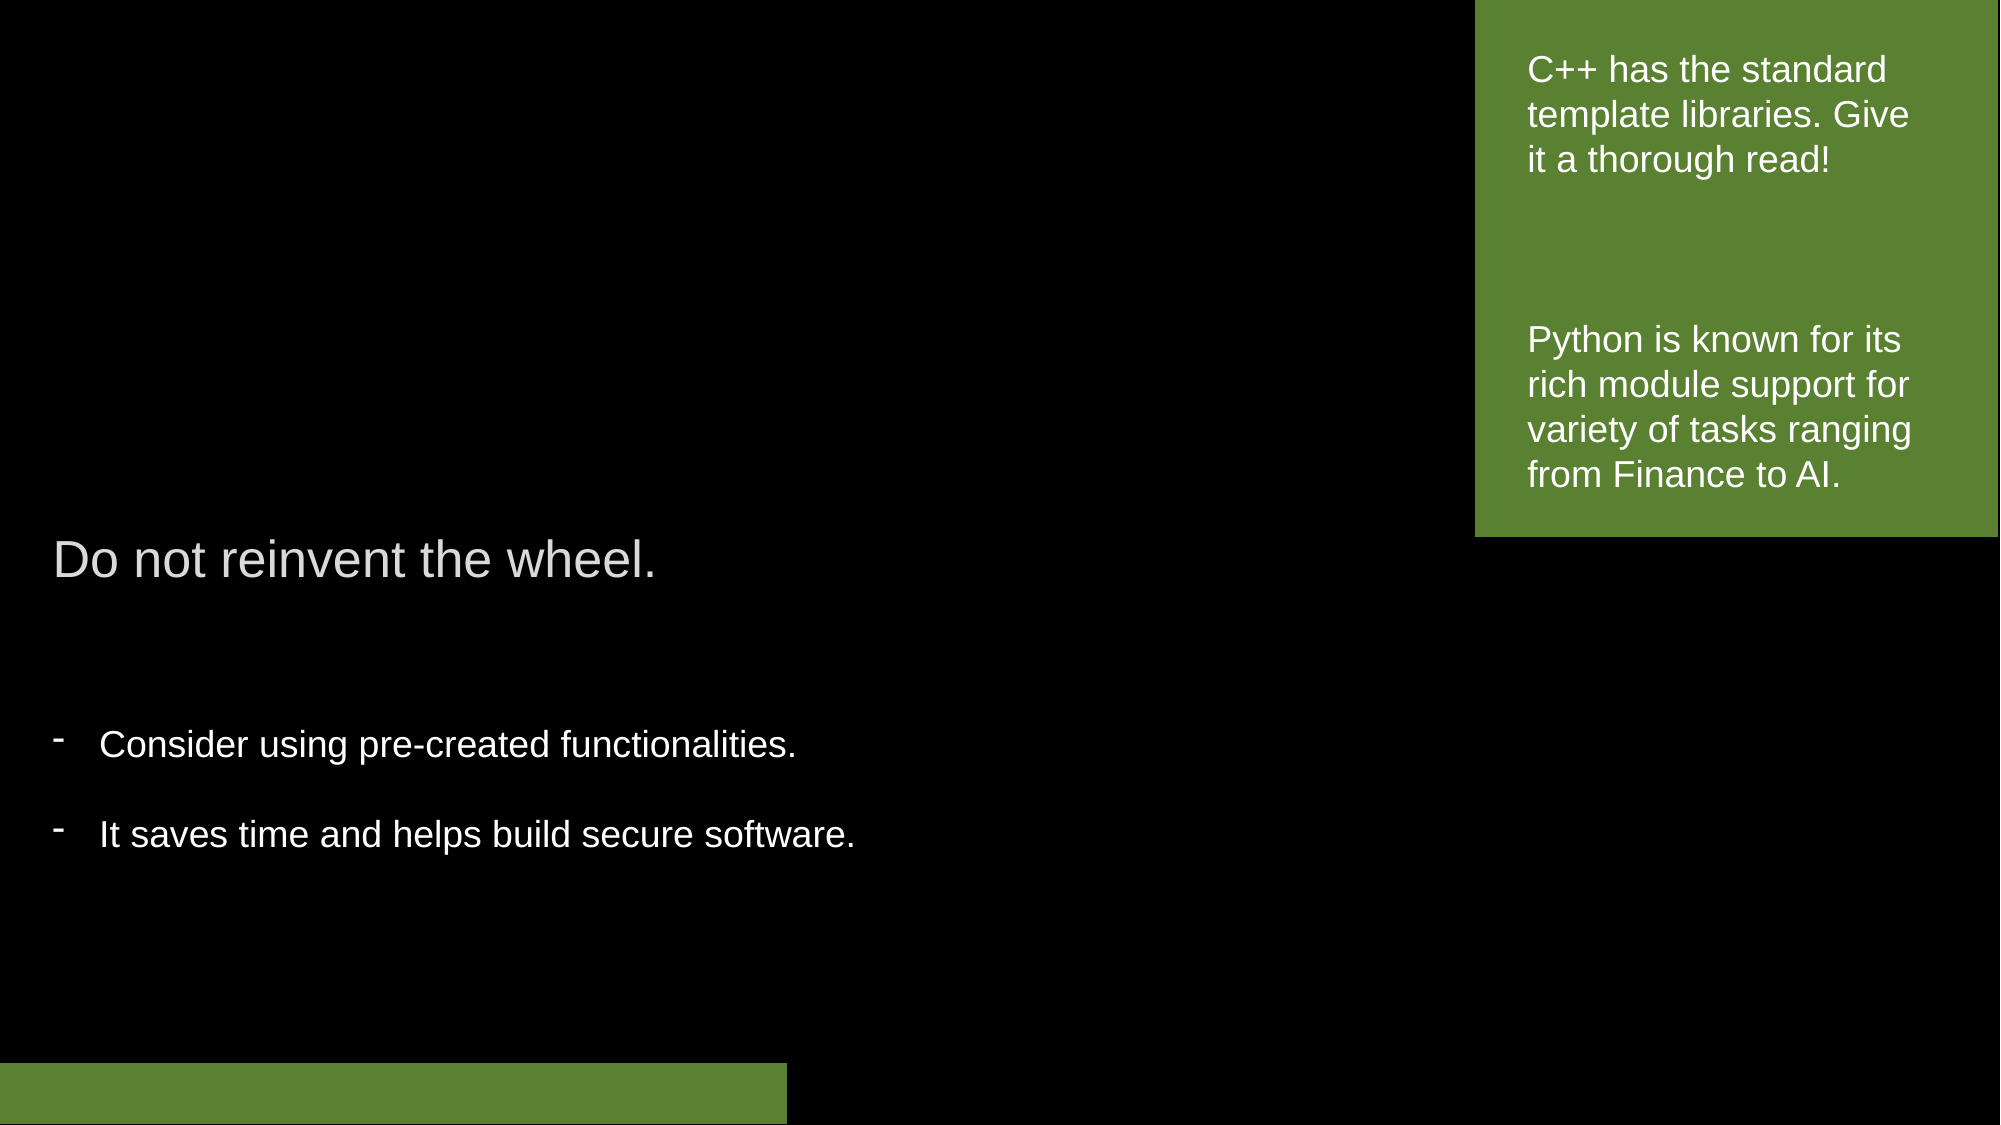

C++ has the standard template libraries. Give it a thorough read!

Python is known for its rich module support for variety of tasks ranging from Finance to AI.
Do not reinvent the wheel.
Consider using pre-created functionalities.

It saves time and helps build secure software.